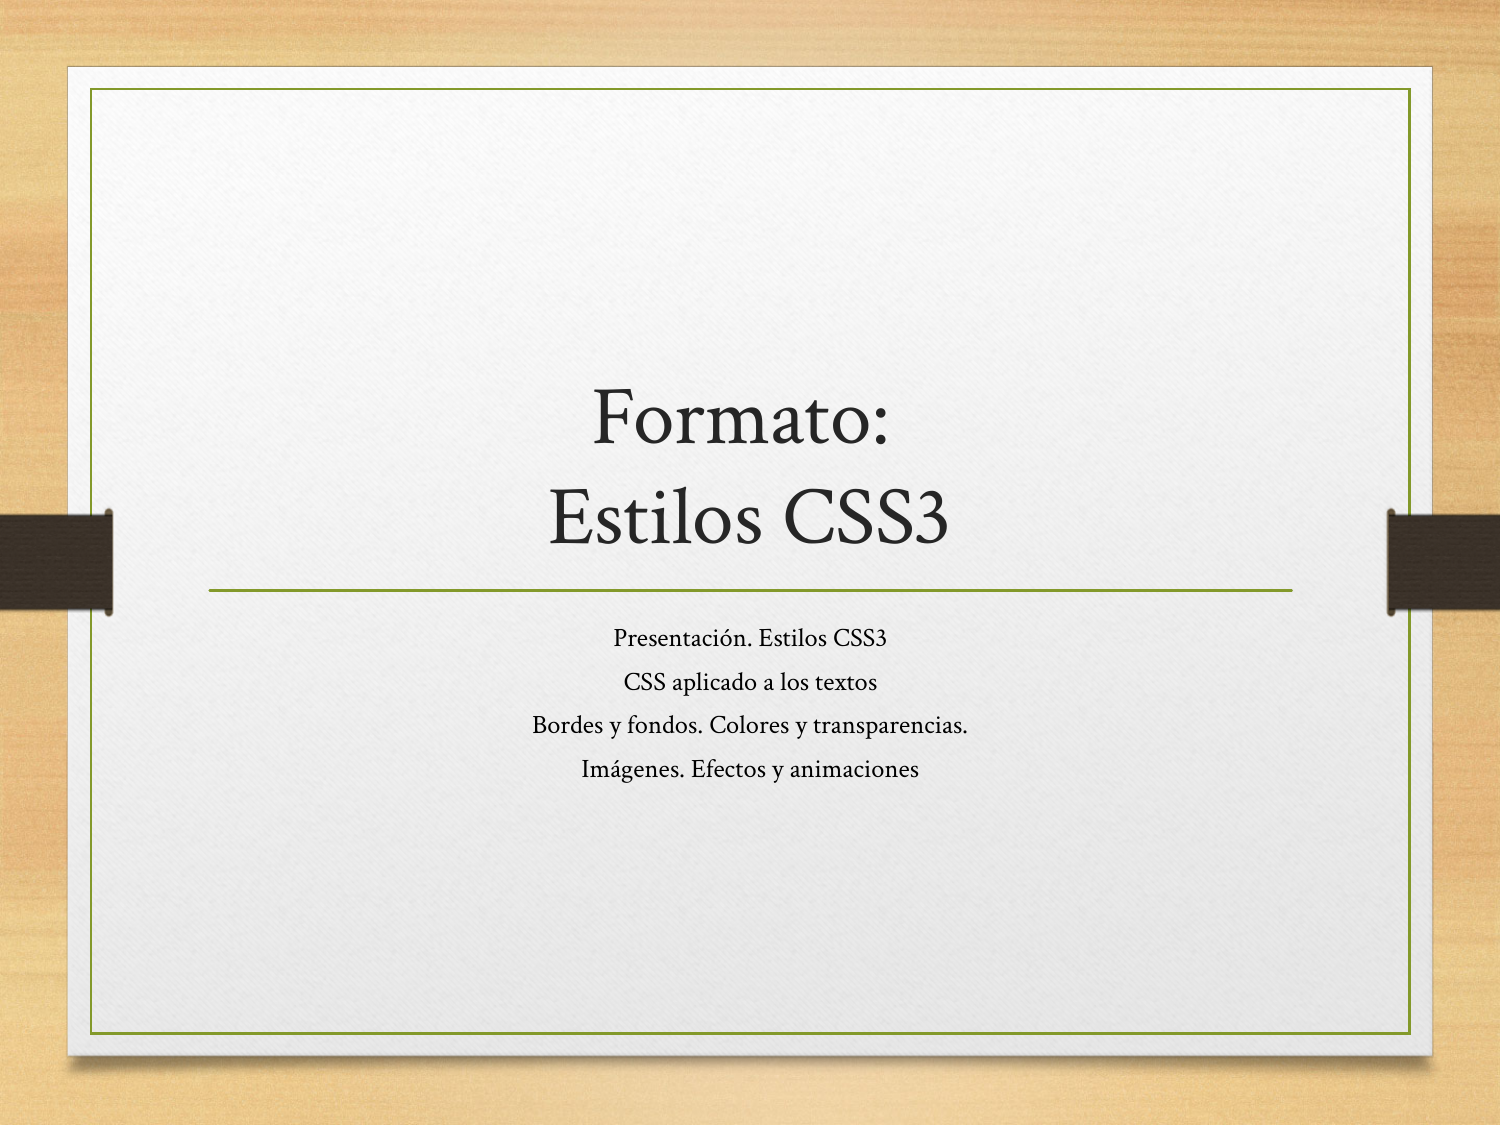

# Formato: Estilos CSS3
Presentación. Estilos CSS3
CSS aplicado a los textos
Bordes y fondos. Colores y transparencias.
Imágenes. Efectos y animaciones